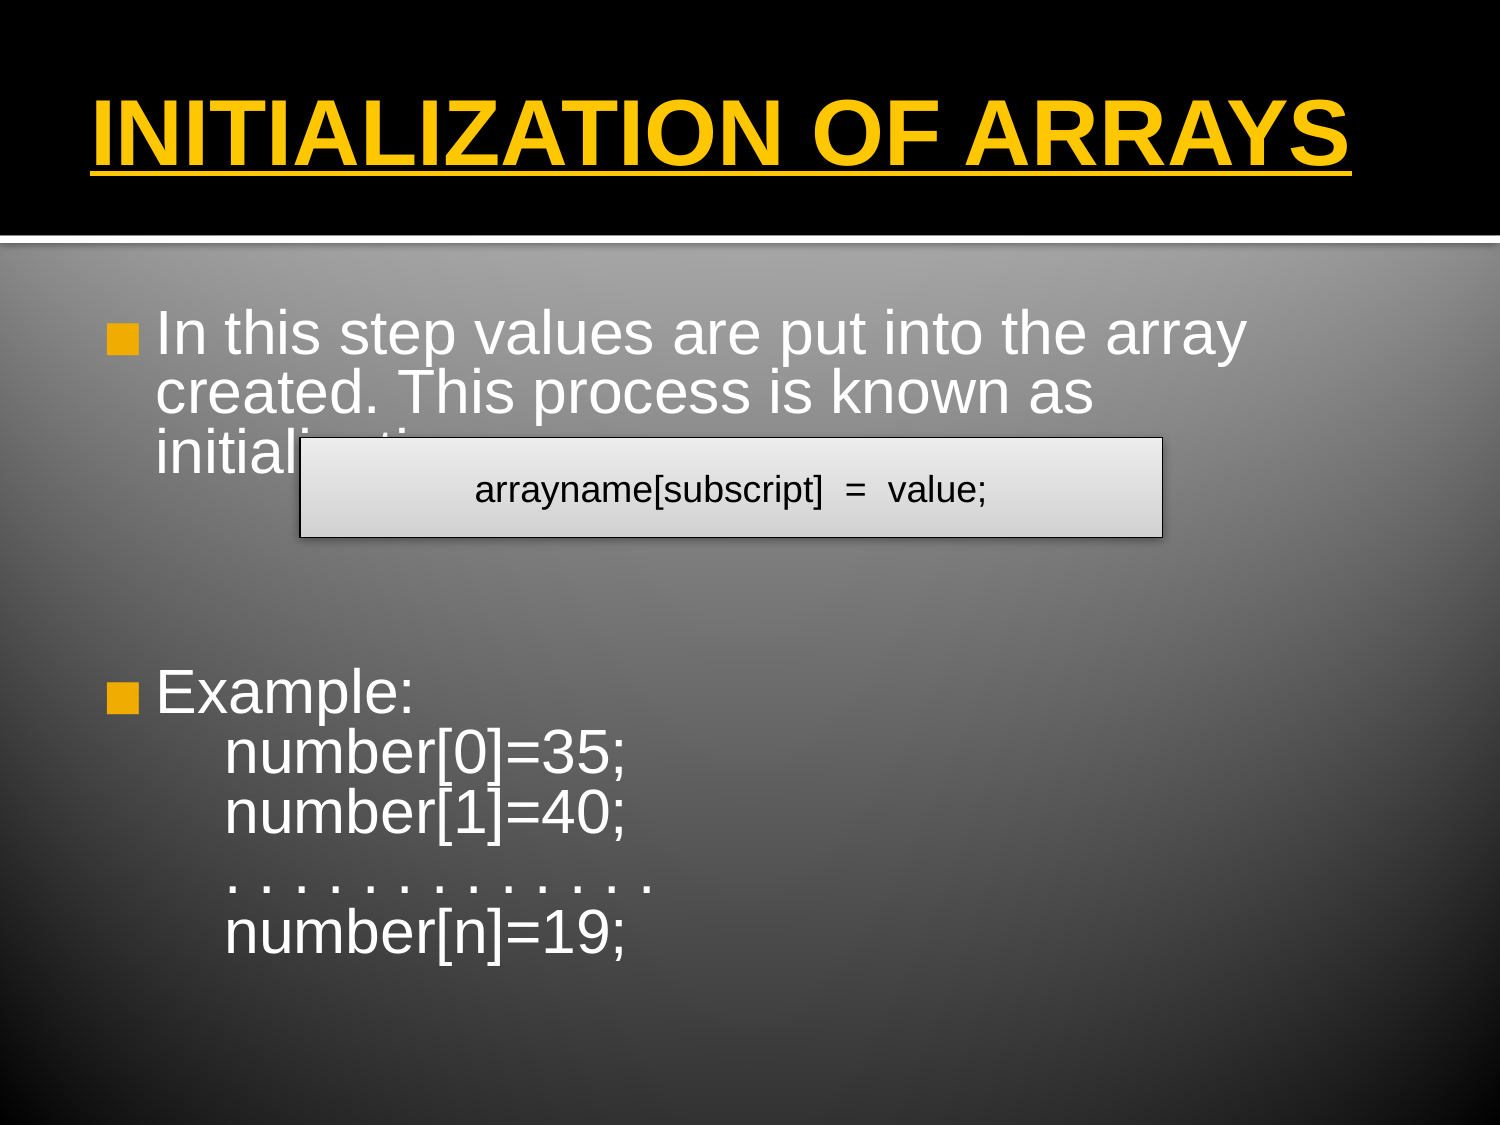

INITIALIZATION OF ARRAYS
In this step values are put into the array created. This process is known as initialization.

Example:
       number[0]=35;
       number[1]=40;
       . . . . . . . . . . . . .
       number[n]=19;

arrayname[subscript]  =  value;